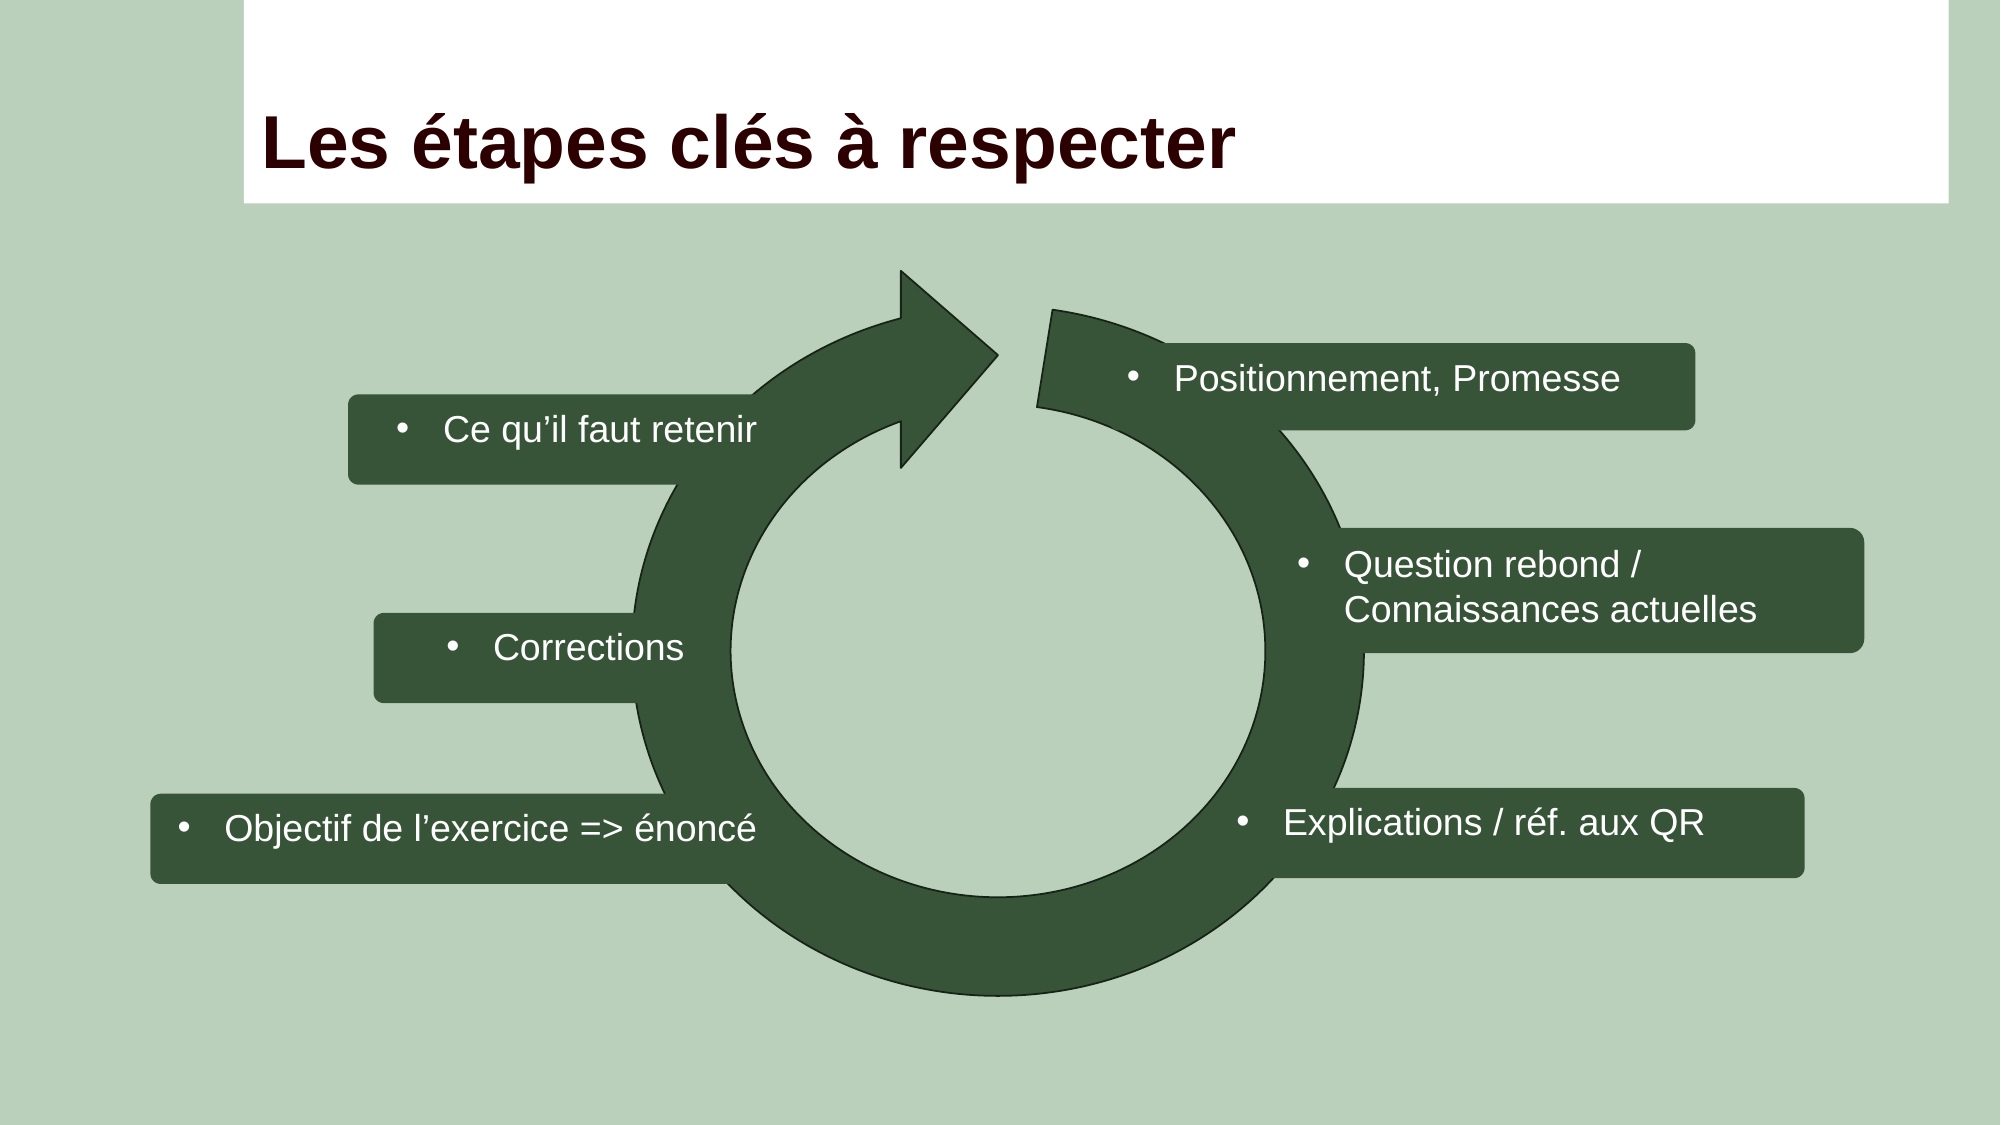

# Les étapes clés à respecter
Retour sur :
Attentes / OK
Métier / en phase
Acquisition de connaissances Complémentaires
Accueil/ Recueil
Attentes
Métier
Connaissances

Intro, Objectifs de la formation
Positionnement, Promesse
Question rebond / Connaissances actuelles
Explications / réf. aux QR
Objectif de l’exercice => énoncé
Corrections
Ce qu’il faut retenir
Positionnement, Promesse
Ce qu’il faut retenir
Ce qu’il faut retenir
Question rebond / Connaissances actuelles

Corrections

Explications / réf. aux QR
Objectif de l’exercice => énoncé